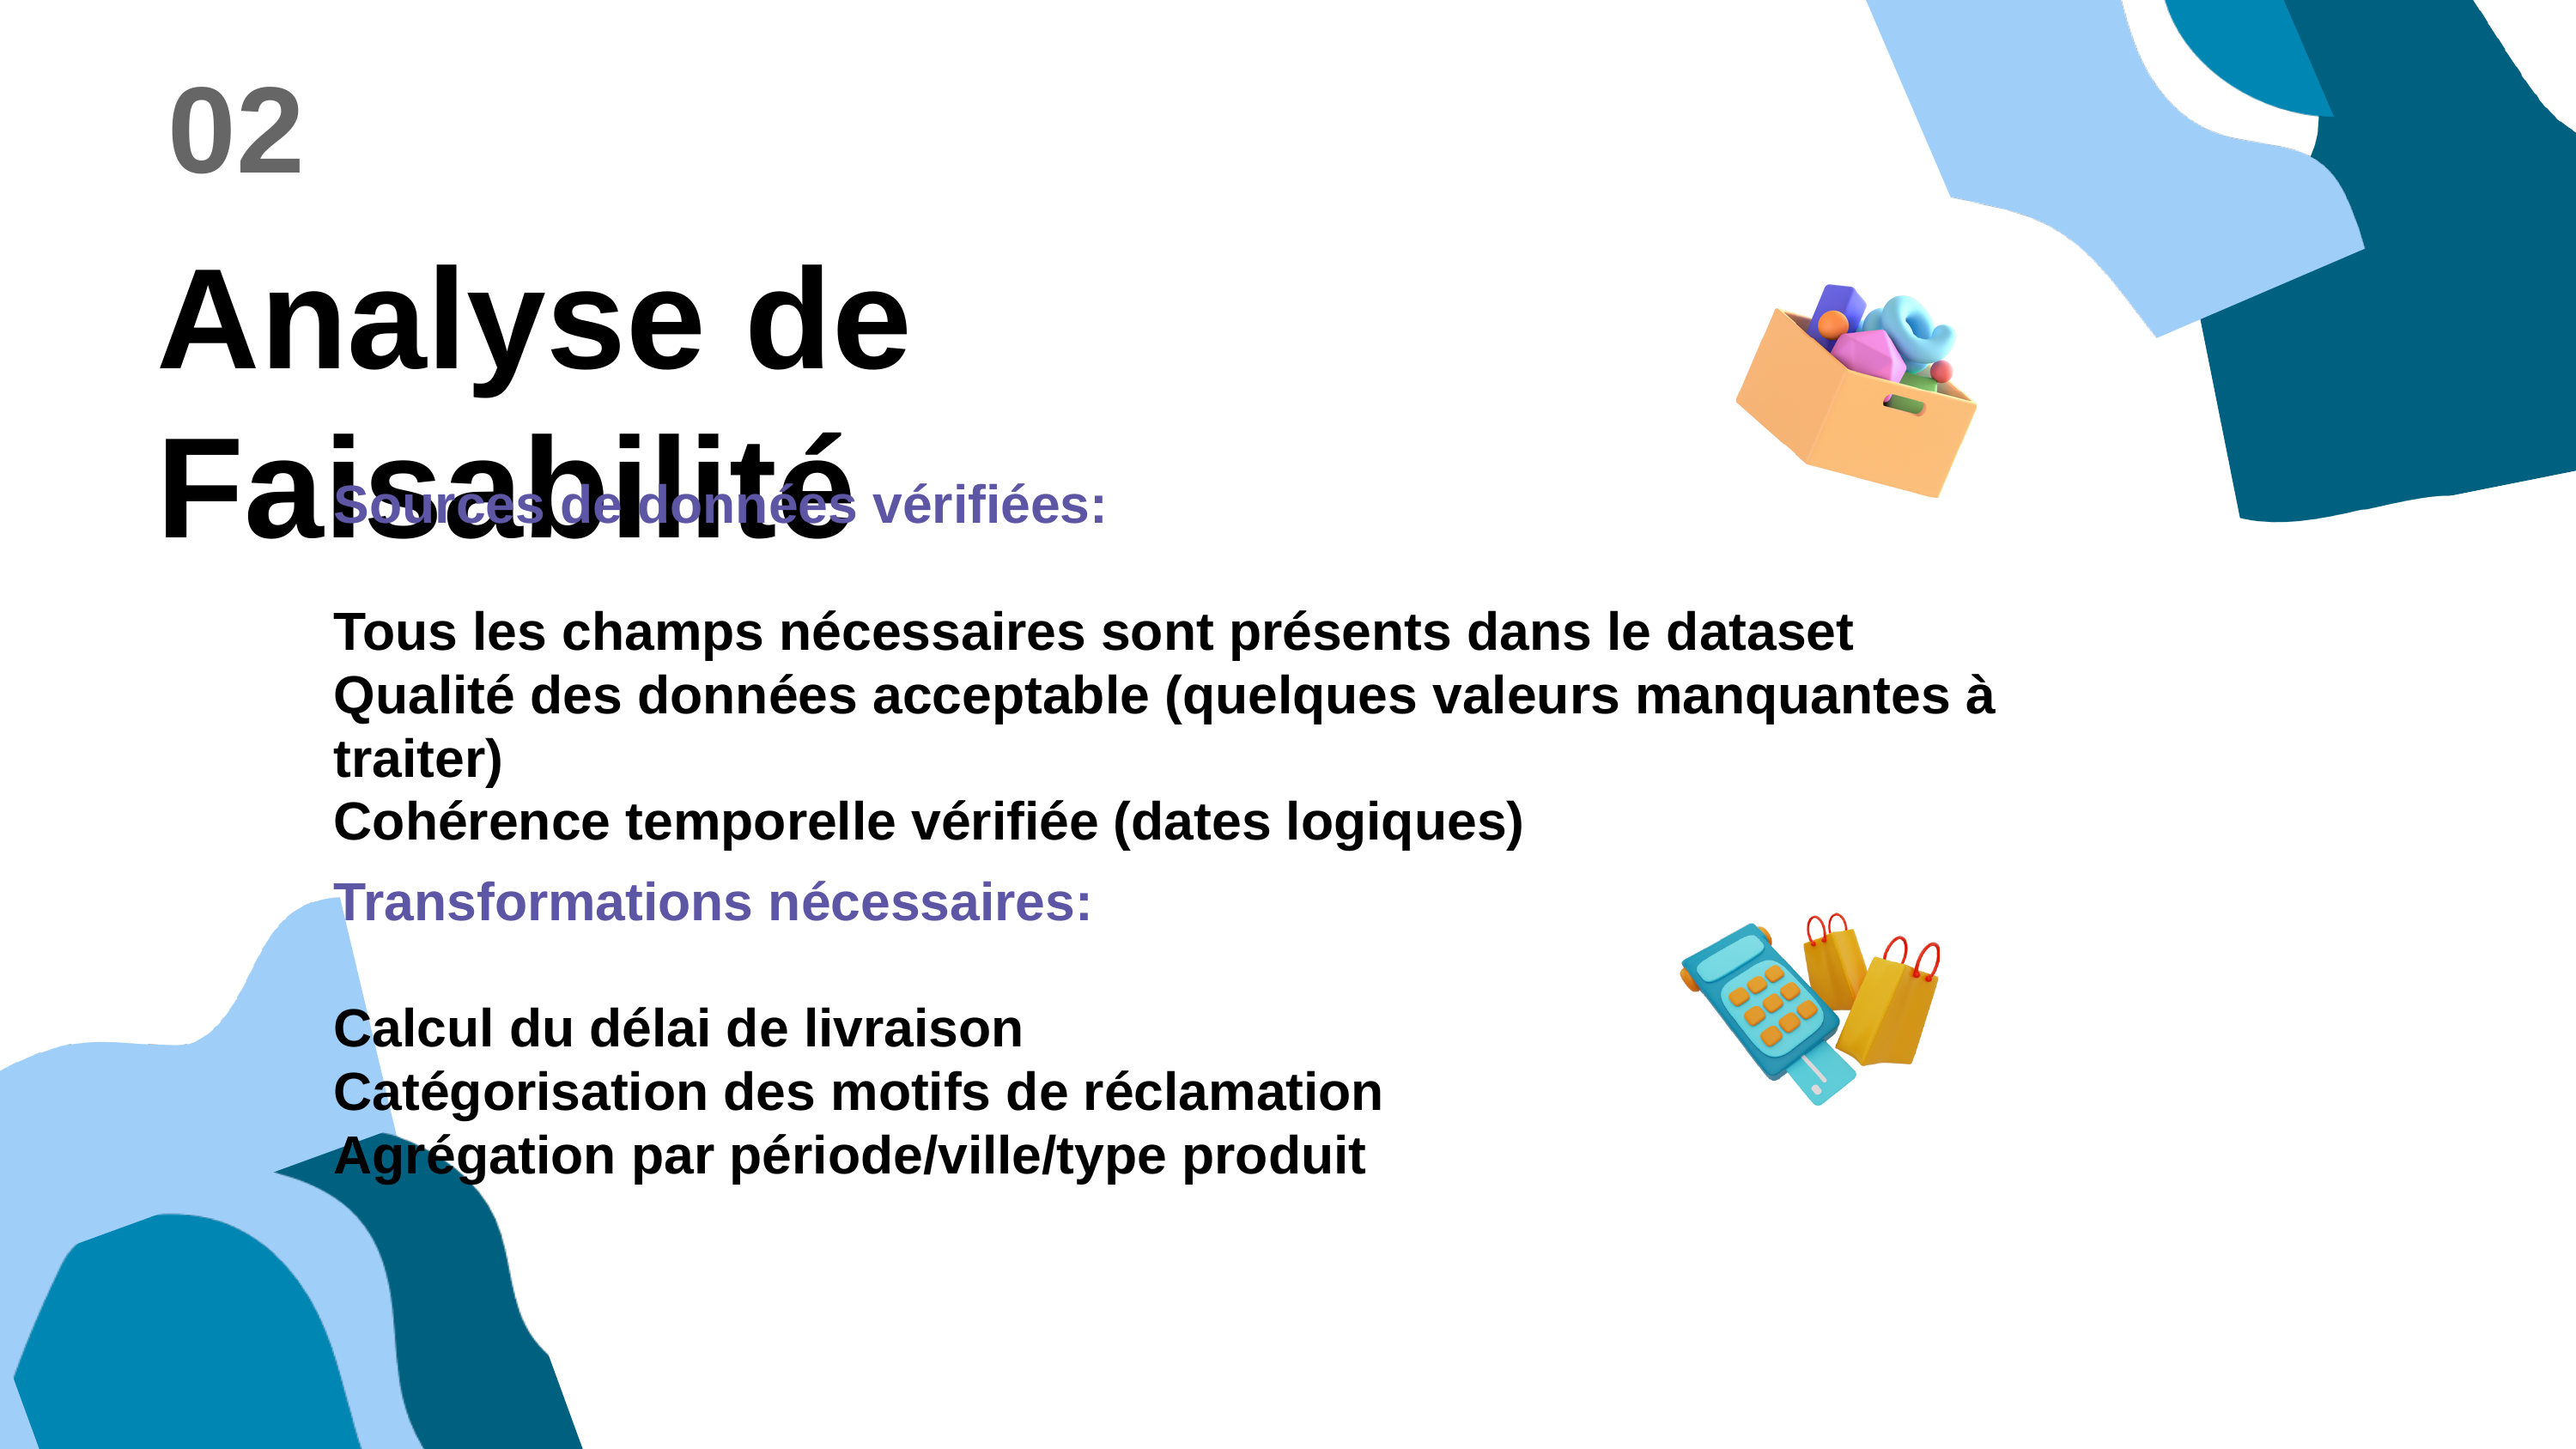

02
Analyse de Faisabilité

Sources de données vérifiées:

Tous les champs nécessaires sont présents dans le dataset
Qualité des données acceptable (quelques valeurs manquantes à traiter)
Cohérence temporelle vérifiée (dates logiques)
Transformations nécessaires:

Calcul du délai de livraison
Catégorisation des motifs de réclamation
Agrégation par période/ville/type produit